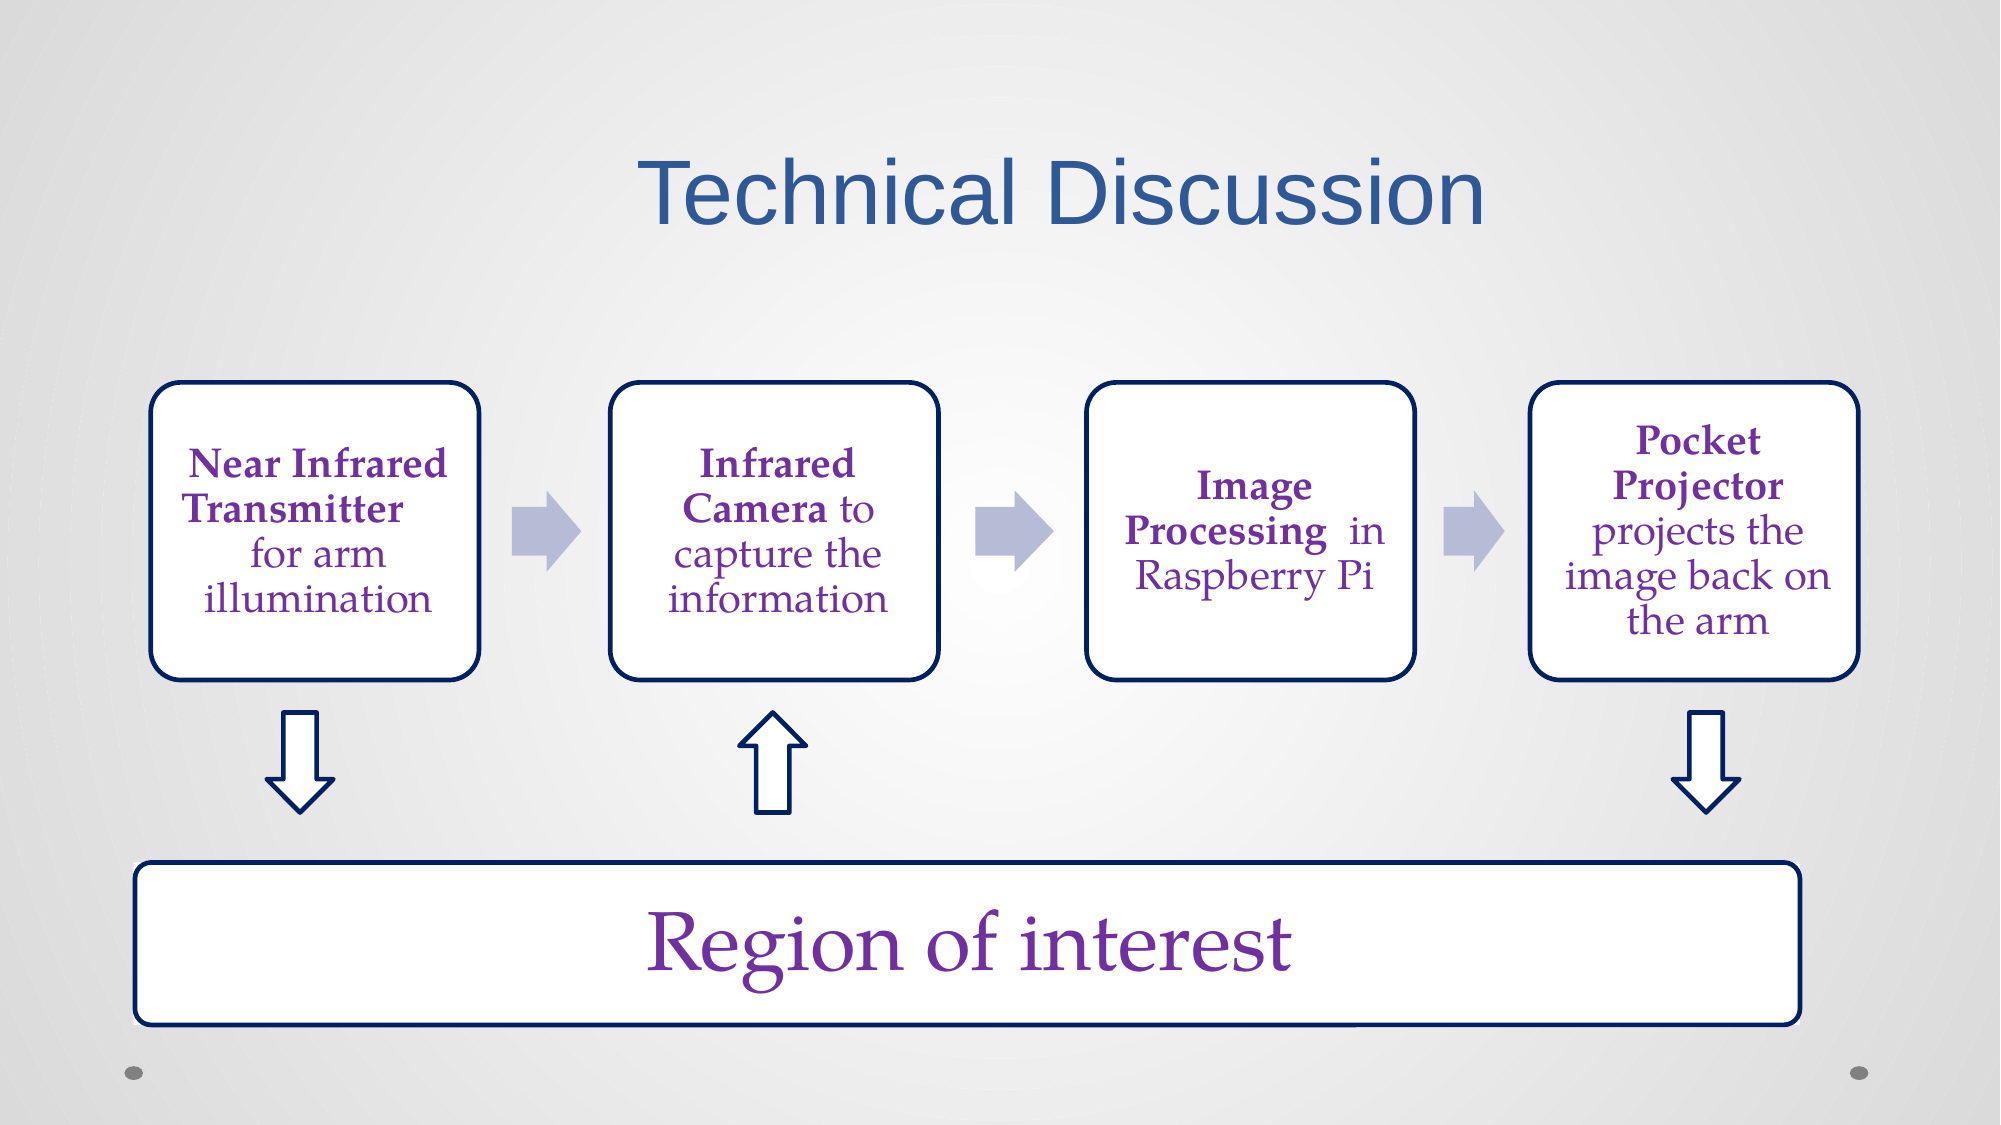

Technical Discussion
Near Infrared Transmitter      for arm illumination

Infrared Camera to capture the information

Image Processing  in Raspberry Pi

Pocket Projector projects the image back on the arm

Region of interest